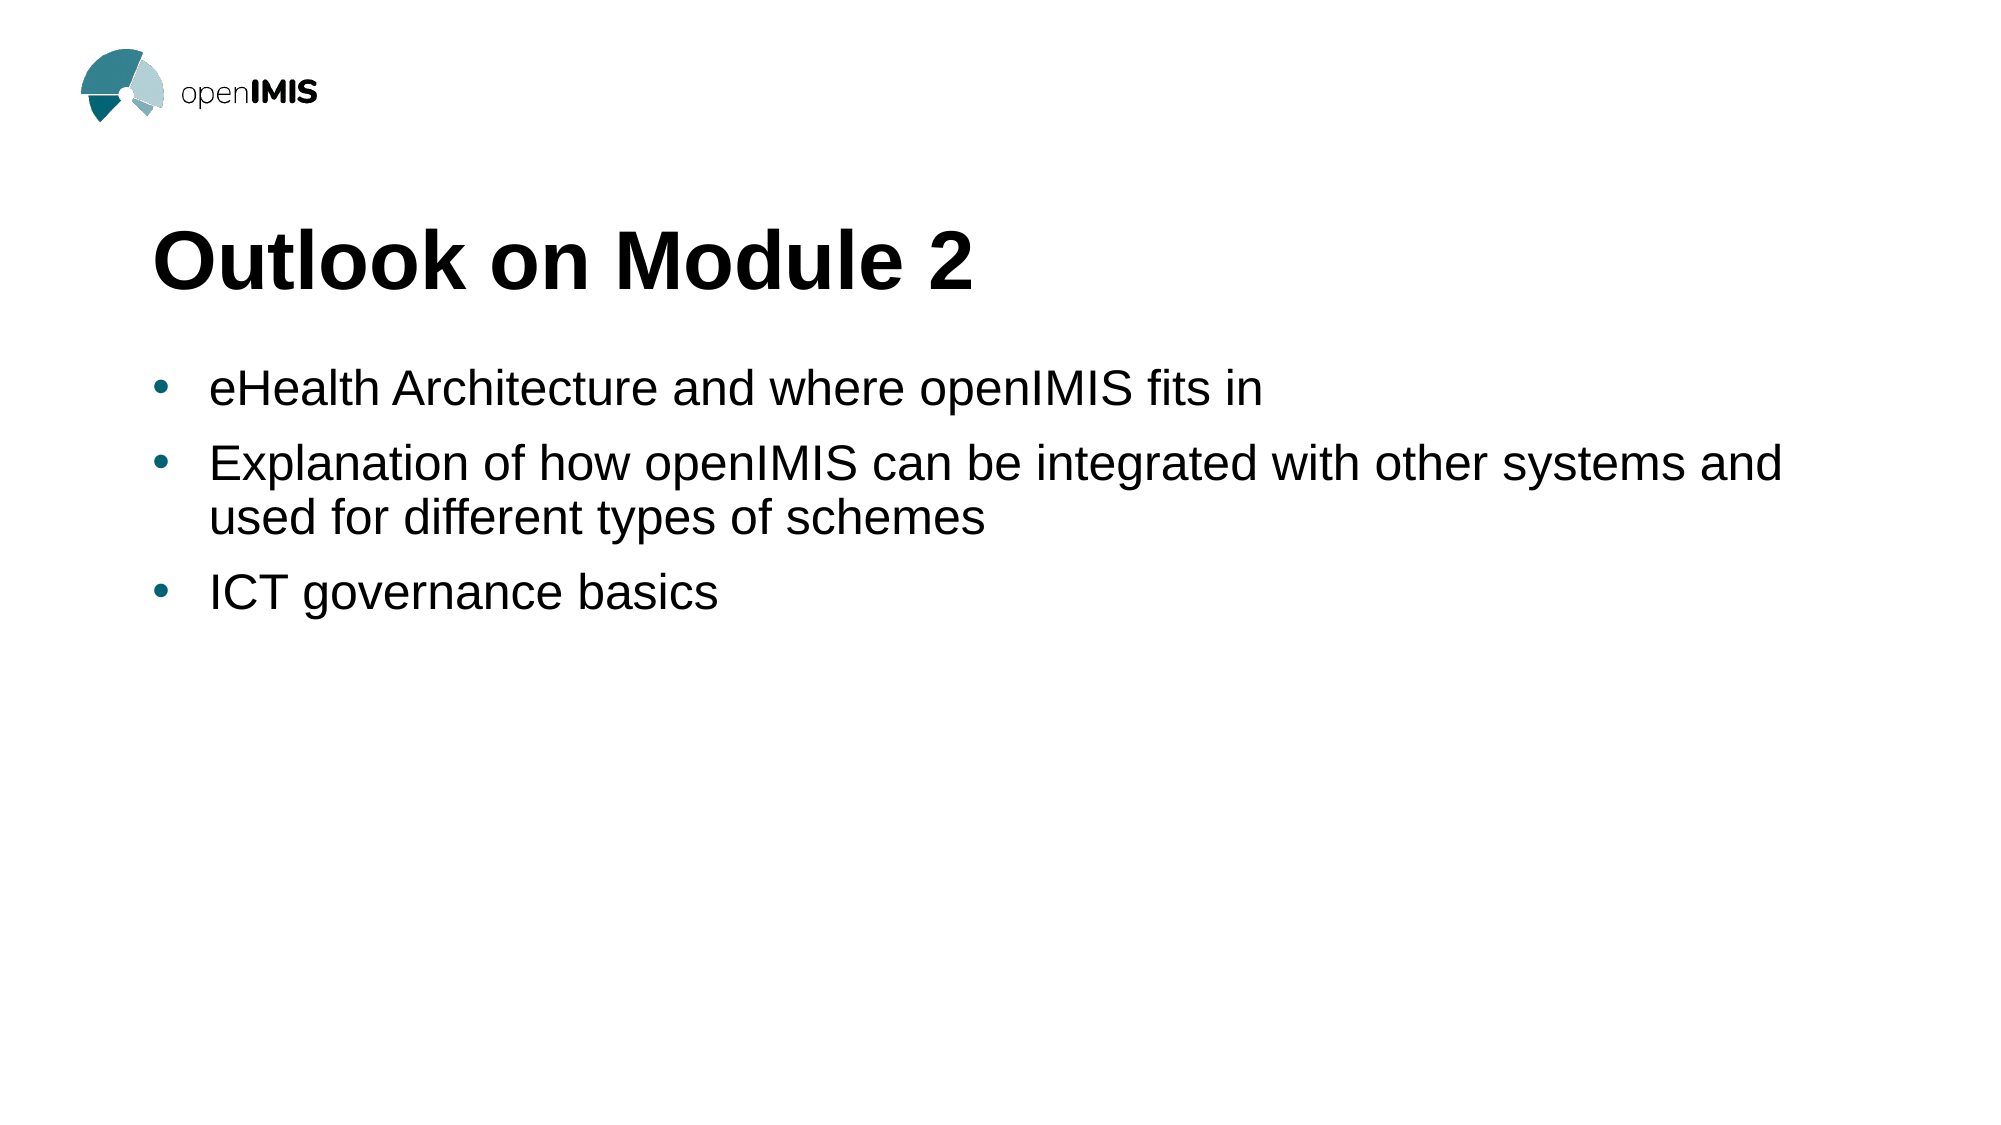

# Outlook on Module 2
eHealth Architecture and where openIMIS fits in
Explanation of how openIMIS can be integrated with other systems and used for different types of schemes
ICT governance basics